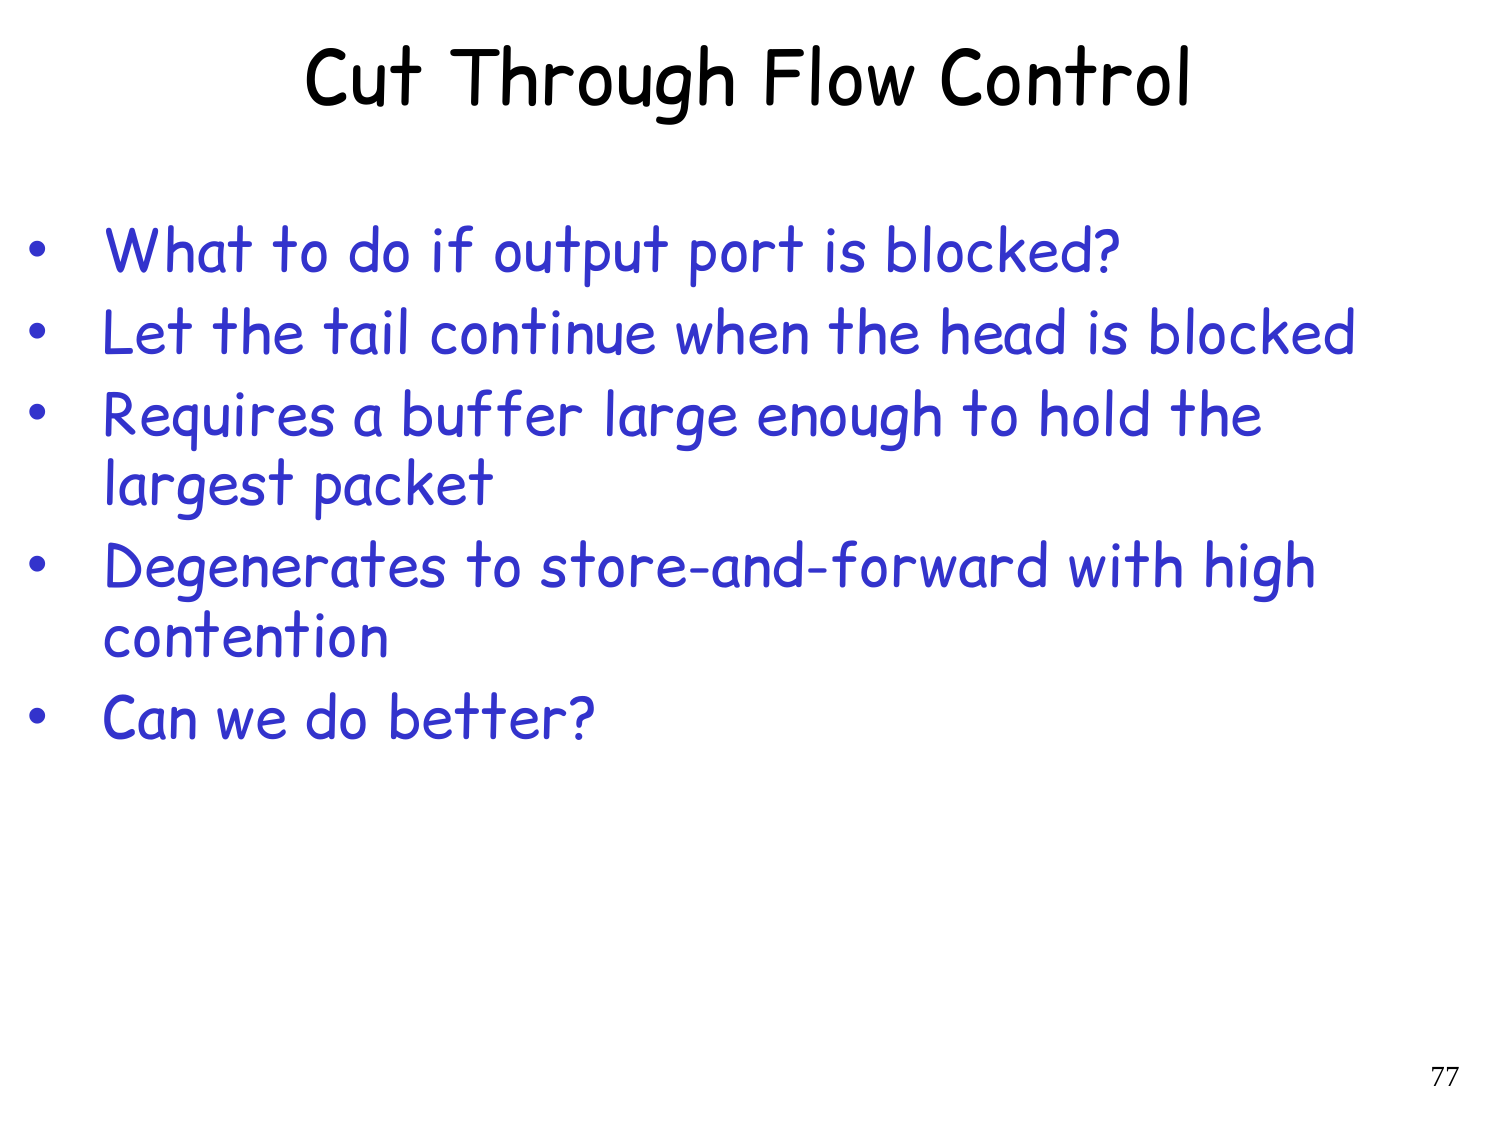

# Cut Through Flow Control

What to do if output port is blocked?
Let the tail continue when the head is blocked
Requires a buffer large enough to hold the largest packet
Degenerates to store-and-forward with high contention
Can we do better?

77